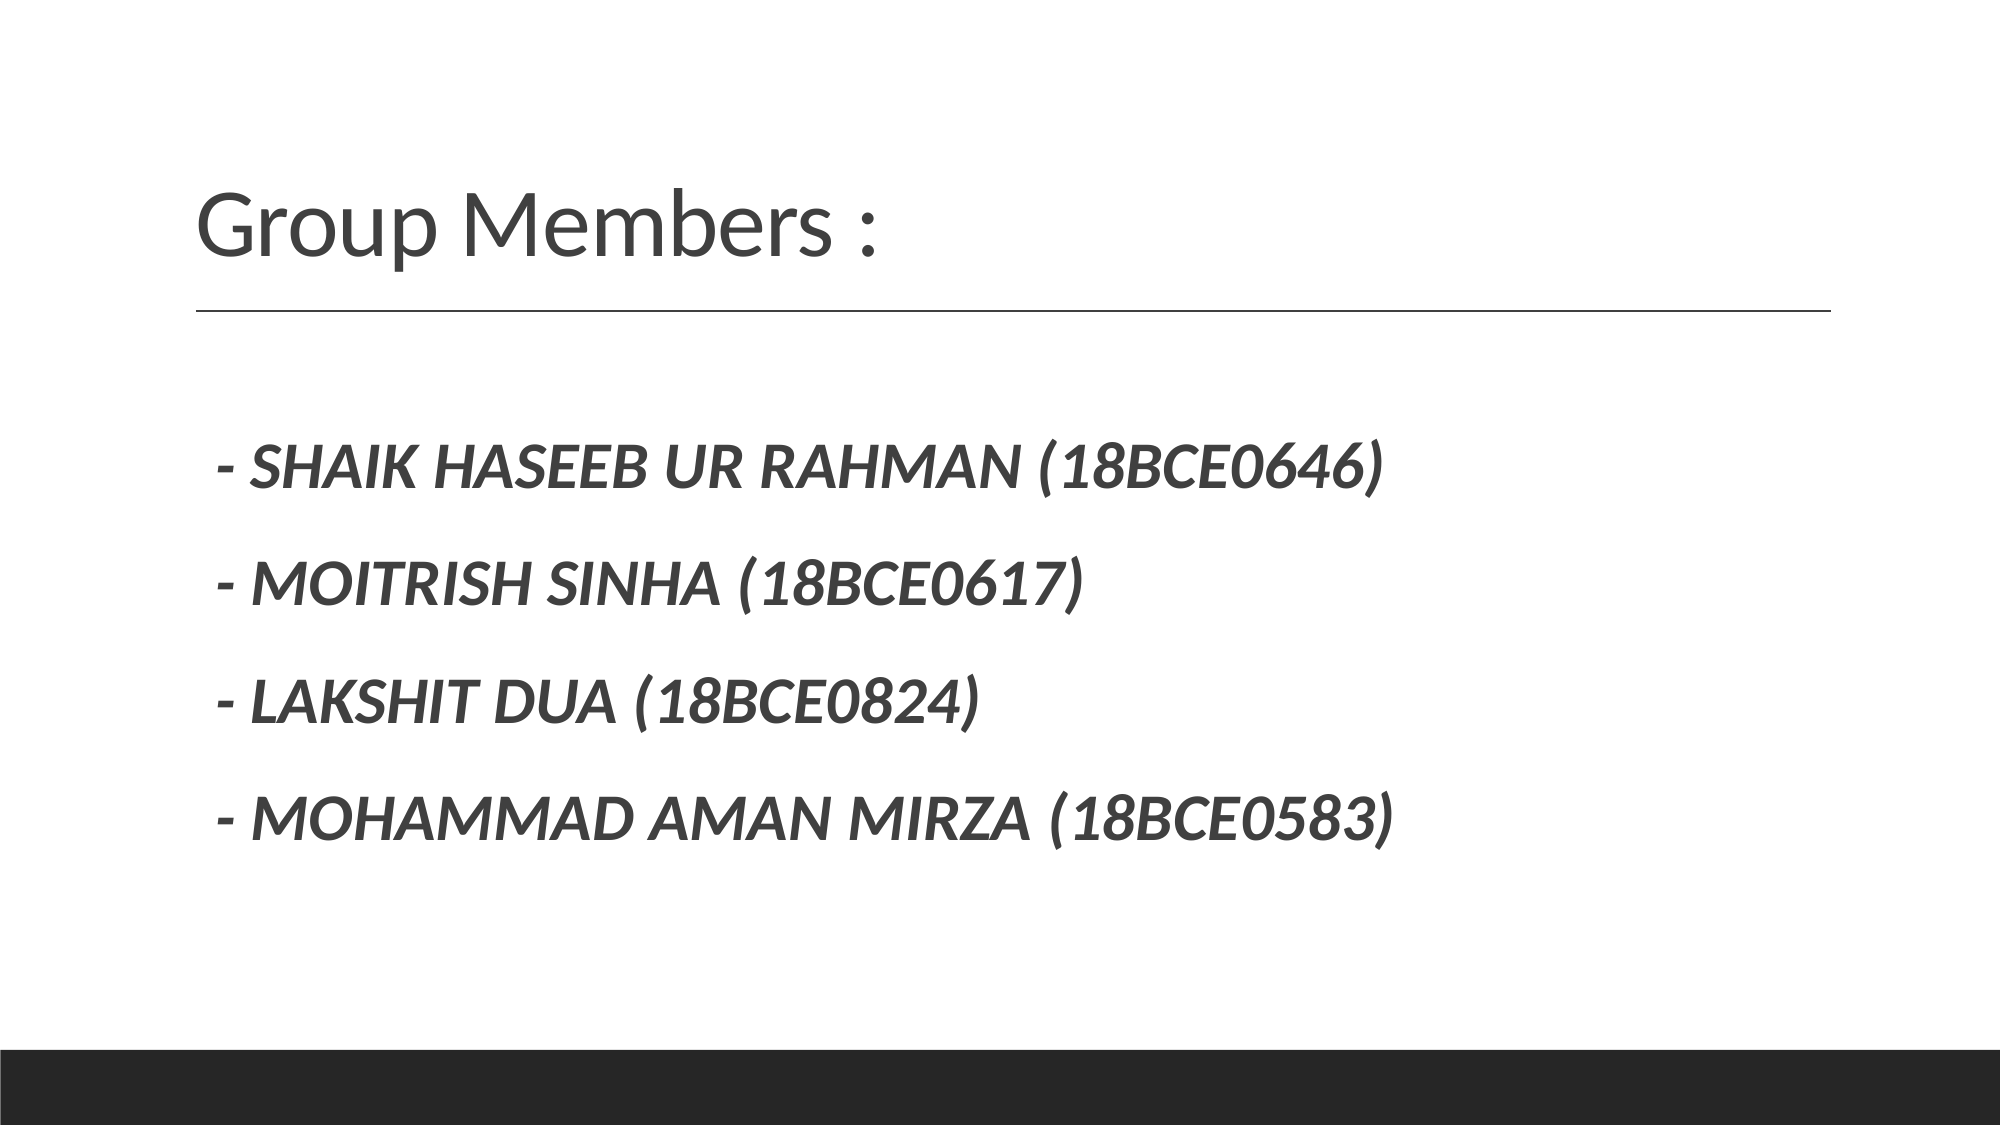

# Group Members :
- SHAIK HASEEB UR RAHMAN (18BCE0646)
- MOITRISH SINHA (18BCE0617)
- LAKSHIT DUA (18BCE0824)
- MOHAMMAD AMAN MIRZA (18BCE0583)